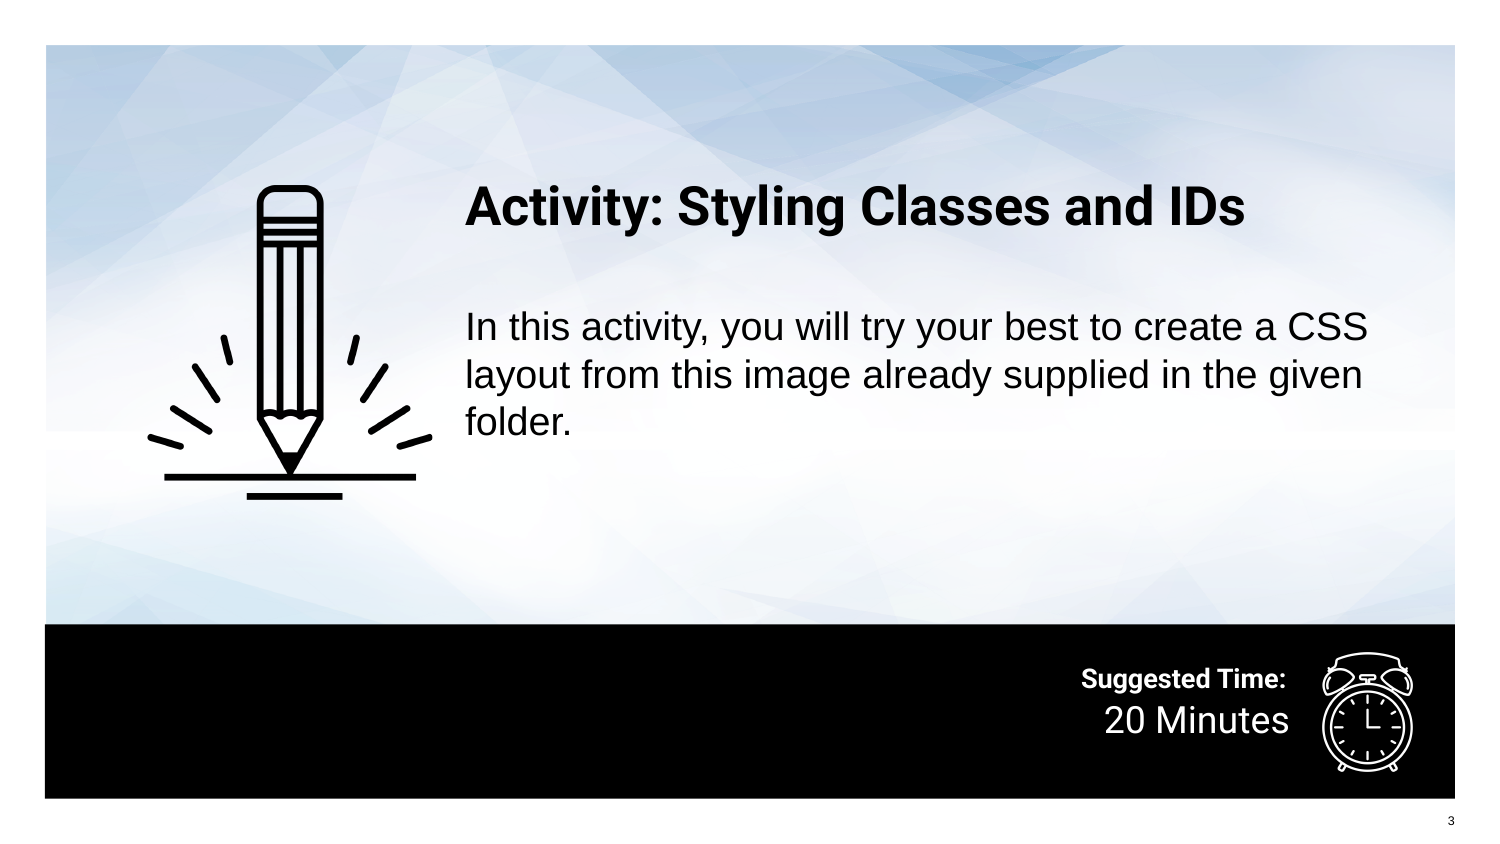

Activity: Styling Classes and IDs

In this activity, you will try your best to create a CSS layout from this image already supplied in the given folder.
# 20 Minutes

3